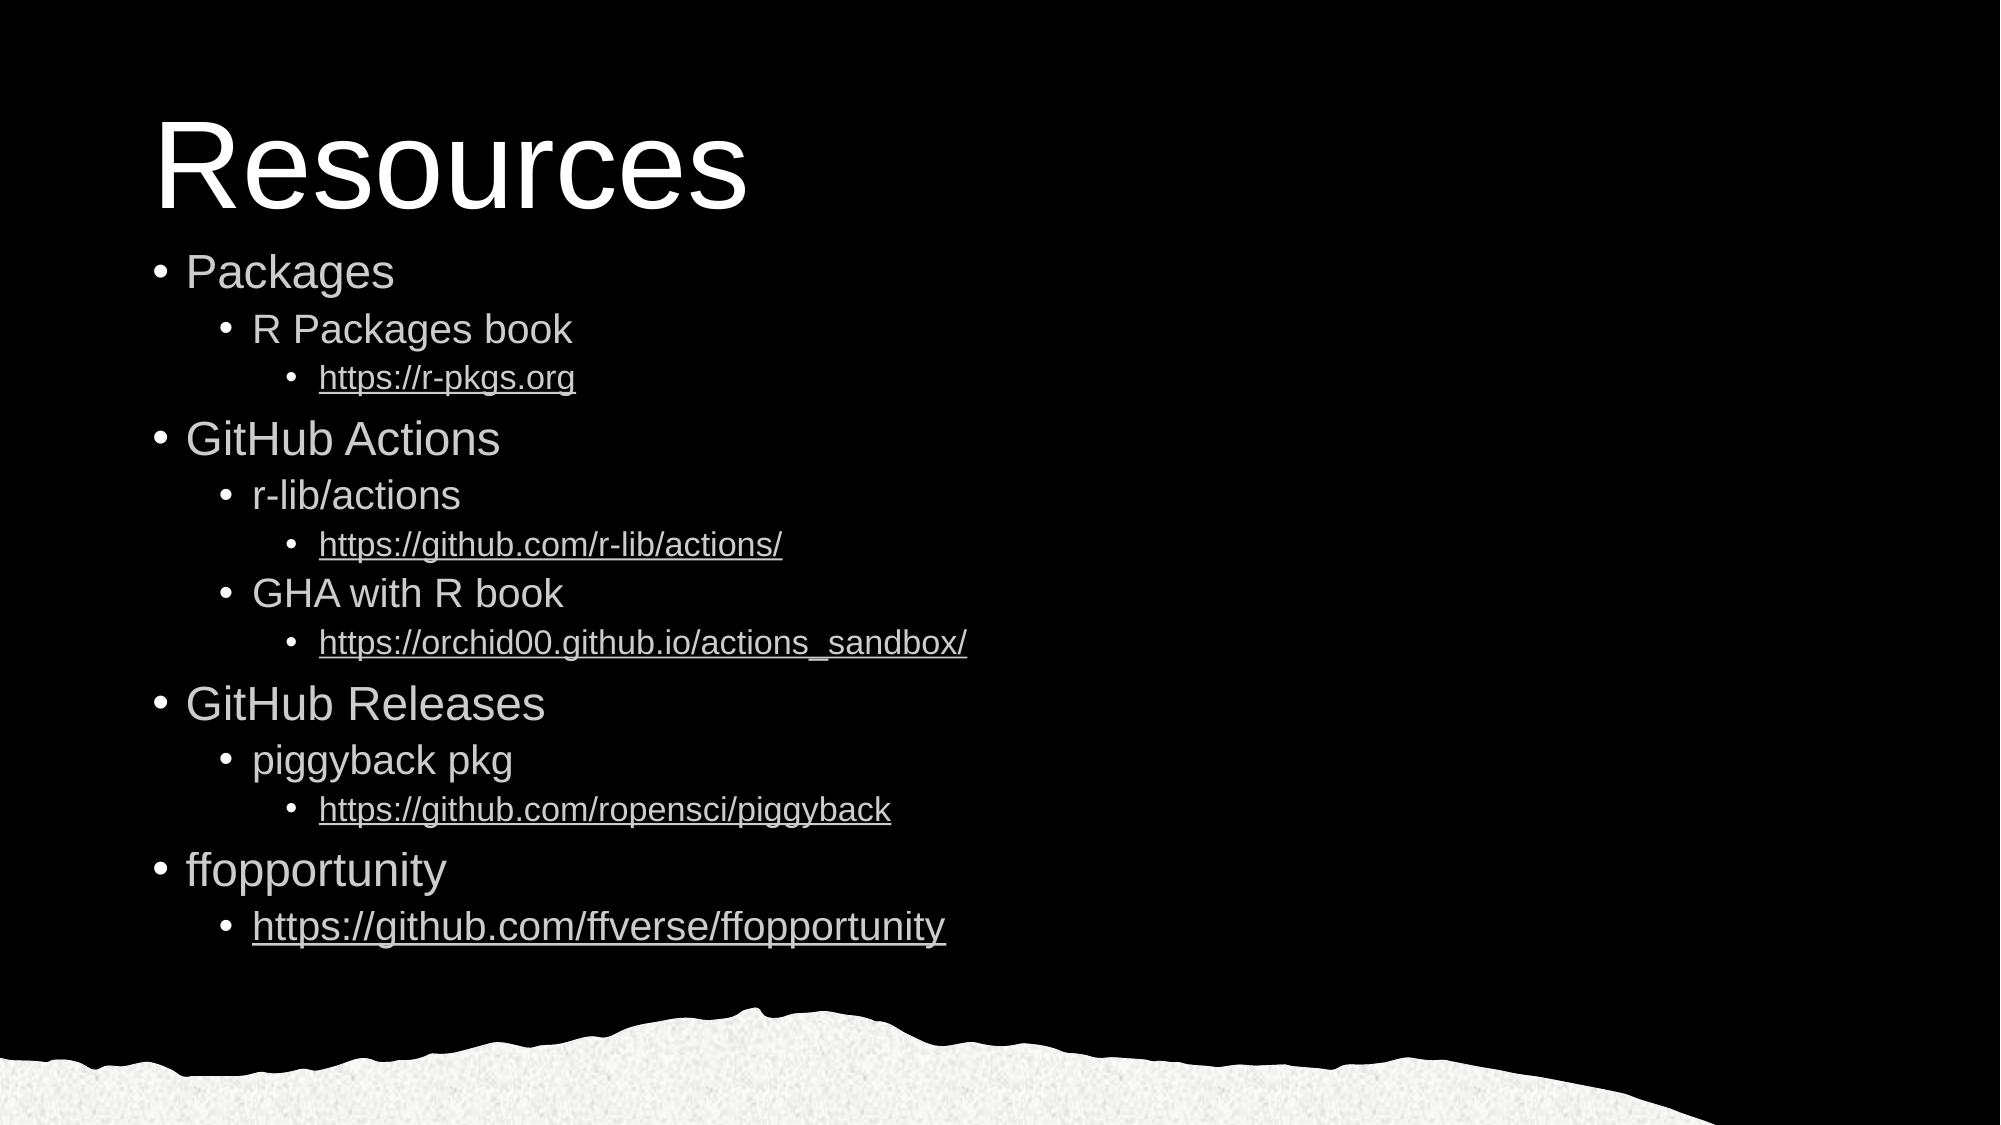

# Resources
Packages
R Packages book
https://r-pkgs.org
GitHub Actions
r-lib/actions
https://github.com/r-lib/actions/
GHA with R book
https://orchid00.github.io/actions_sandbox/
GitHub Releases
piggyback pkg
https://github.com/ropensci/piggyback
ffopportunity
https://github.com/ffverse/ffopportunity